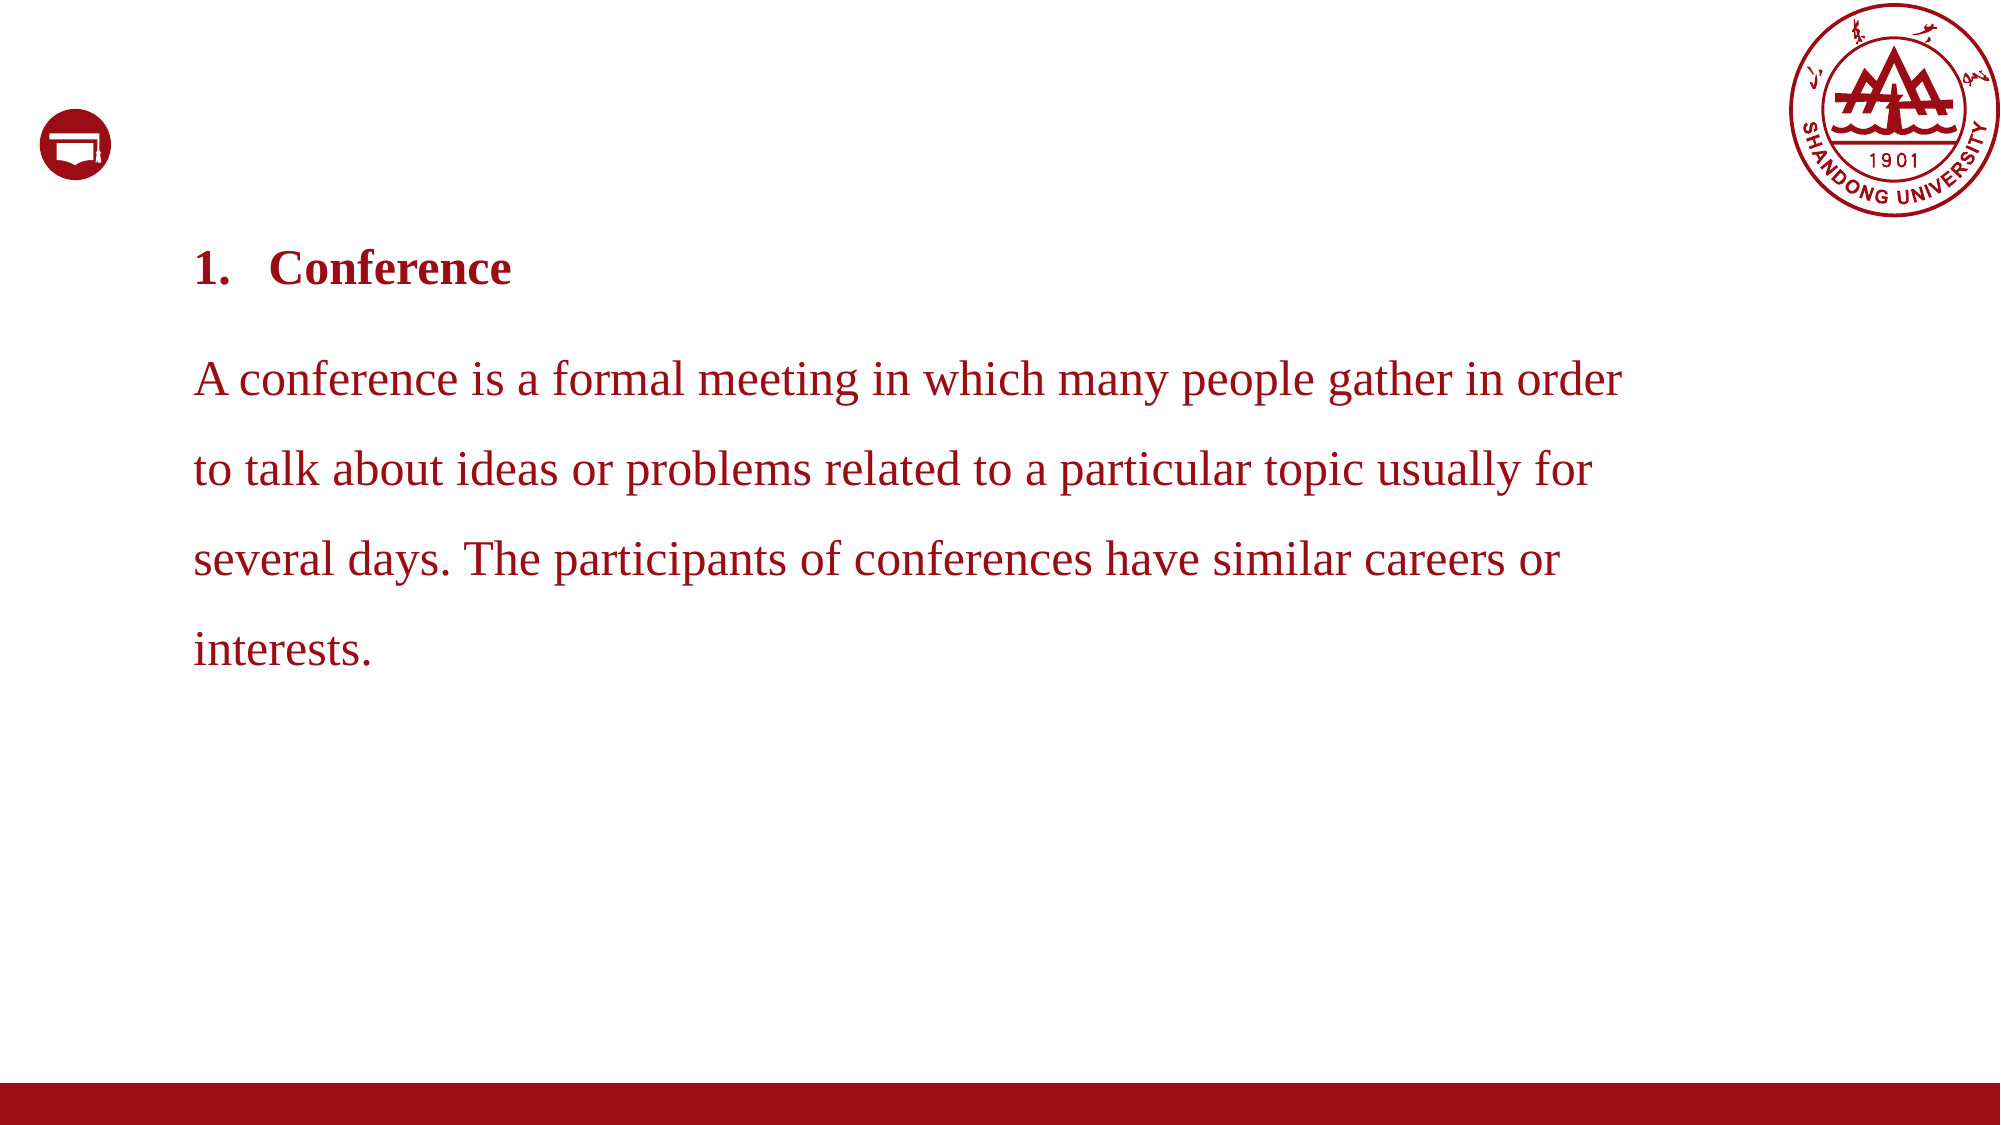

Conference
A conference is a formal meeting in which many people gather in order to talk about ideas or problems related to a particular topic usually for several days. The participants of conferences have similar careers or interests.